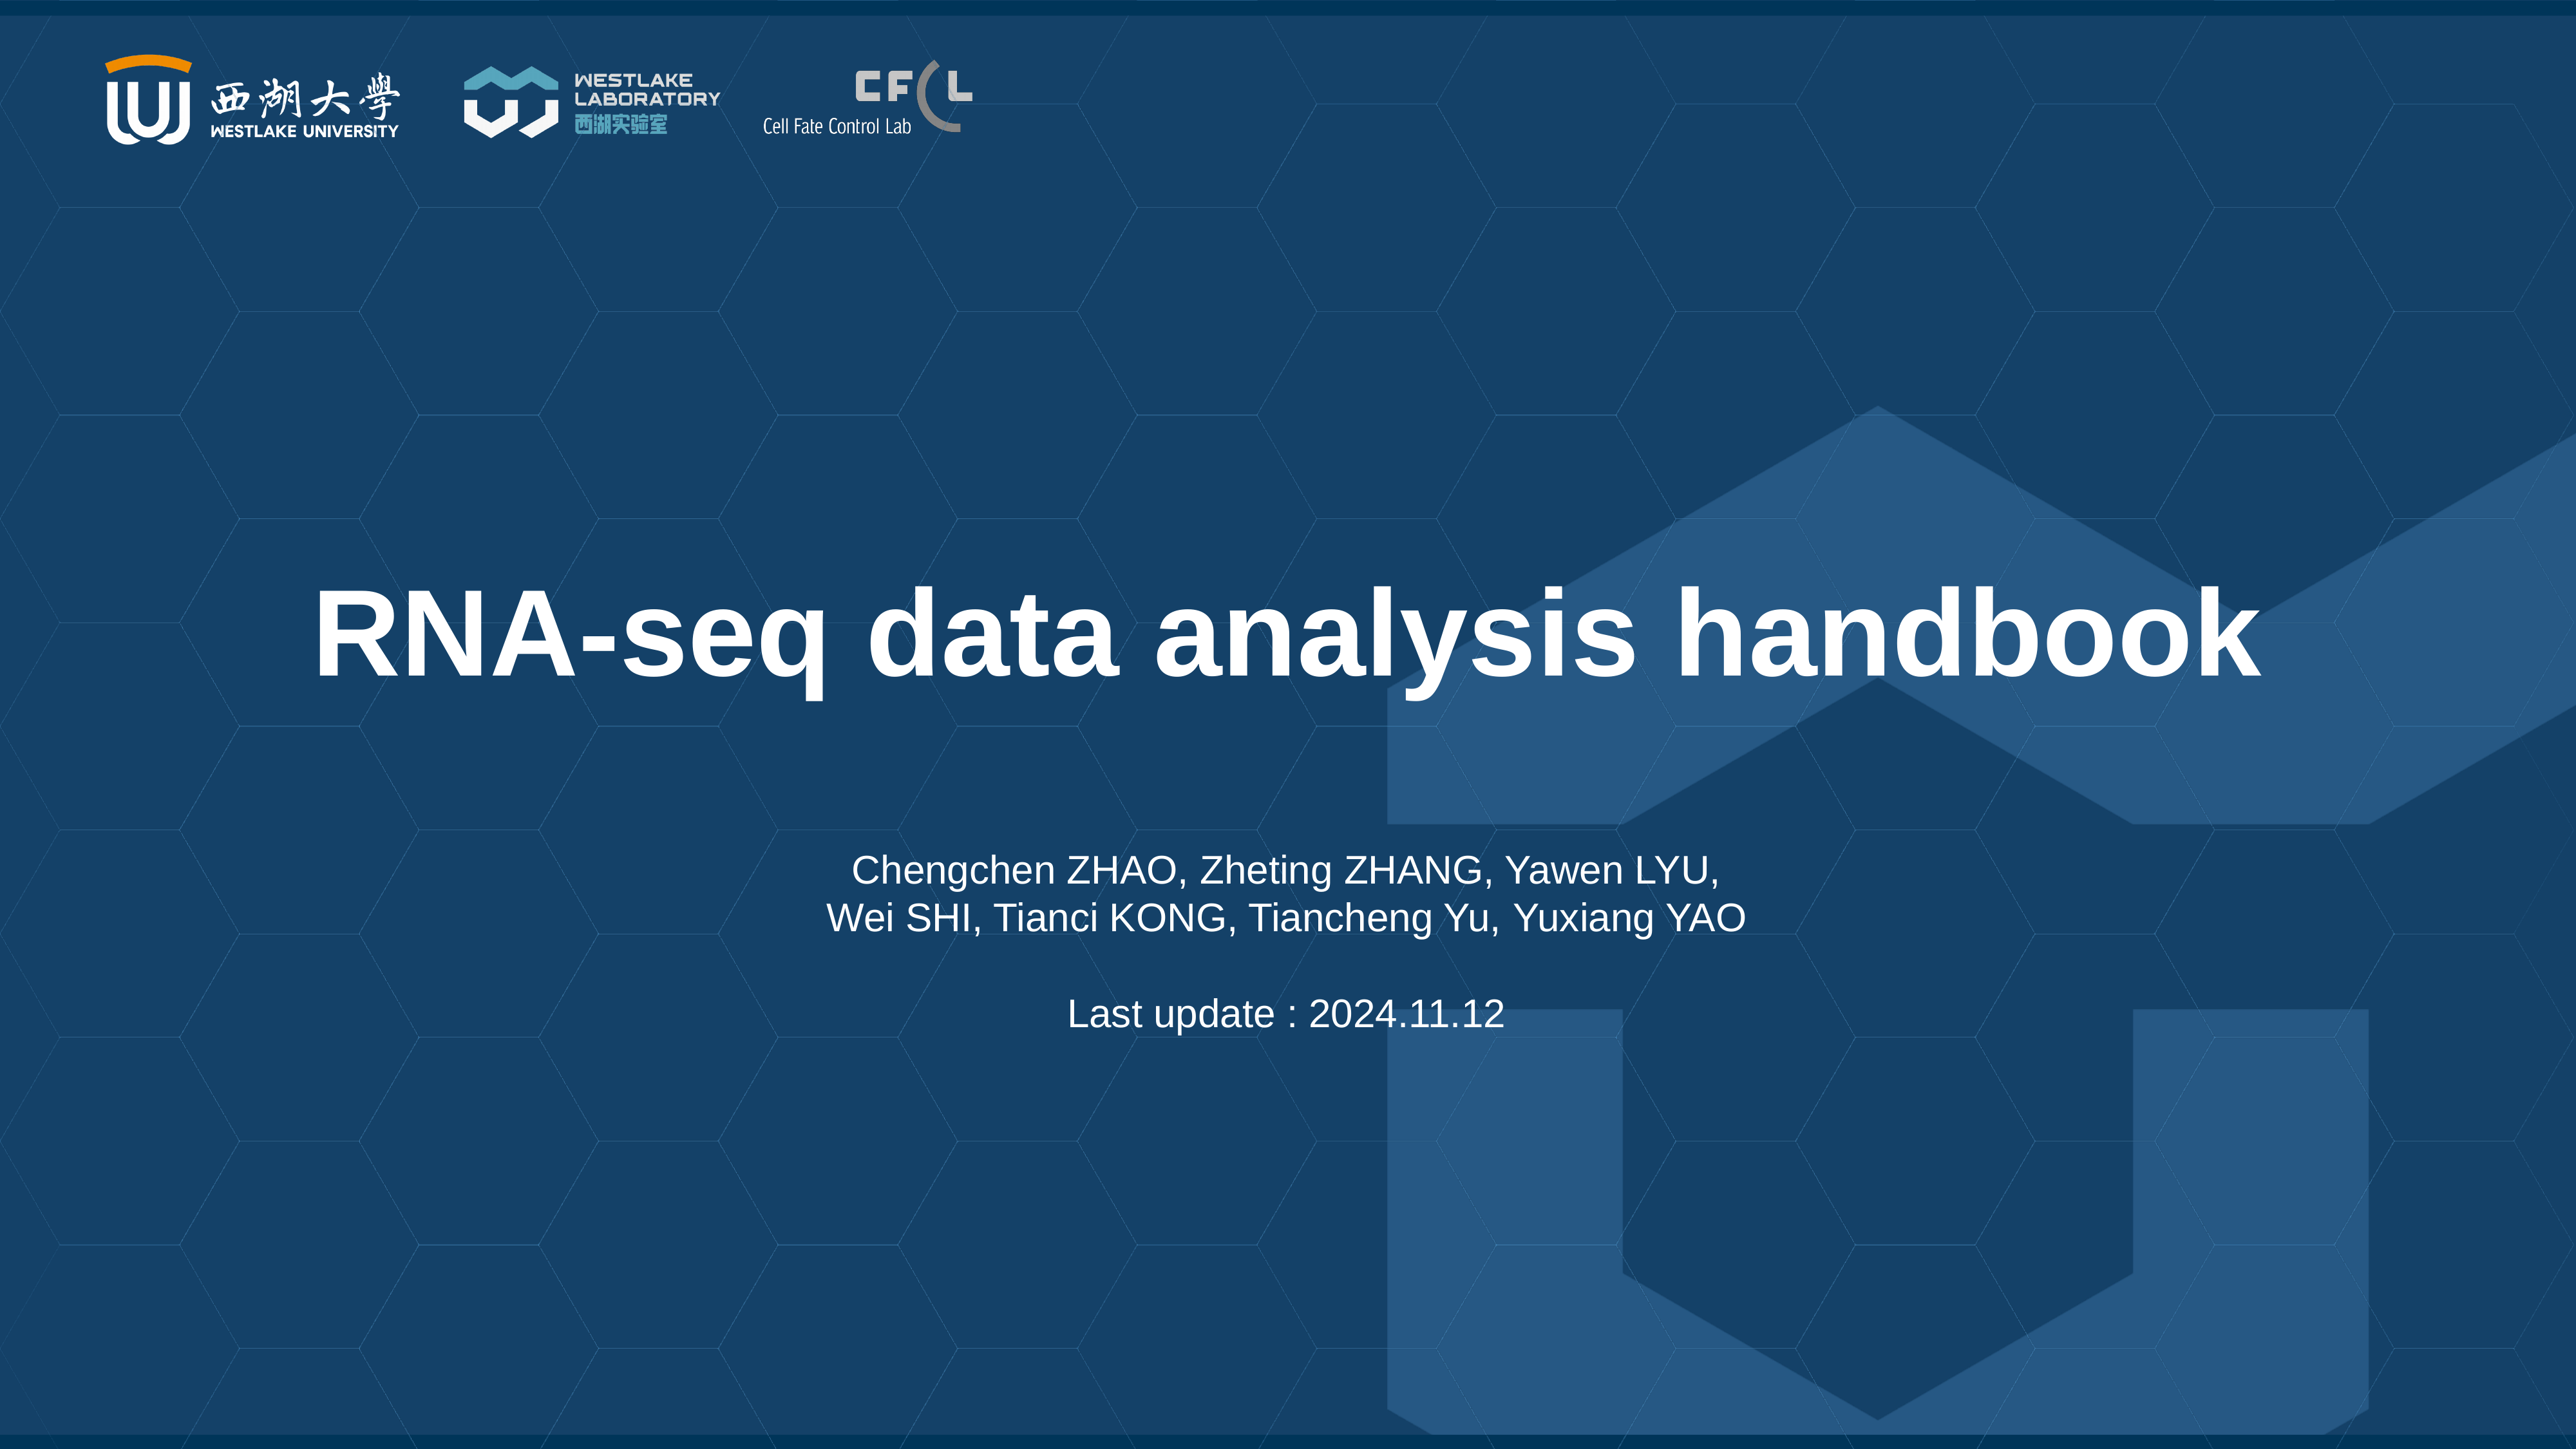

# RNA-seq data analysis handbook
Chengchen ZHAO, Zheting ZHANG, Yawen LYU, Wei SHI, Tianci KONG, Tiancheng Yu, Yuxiang YAO

Last update : 2024.11.12